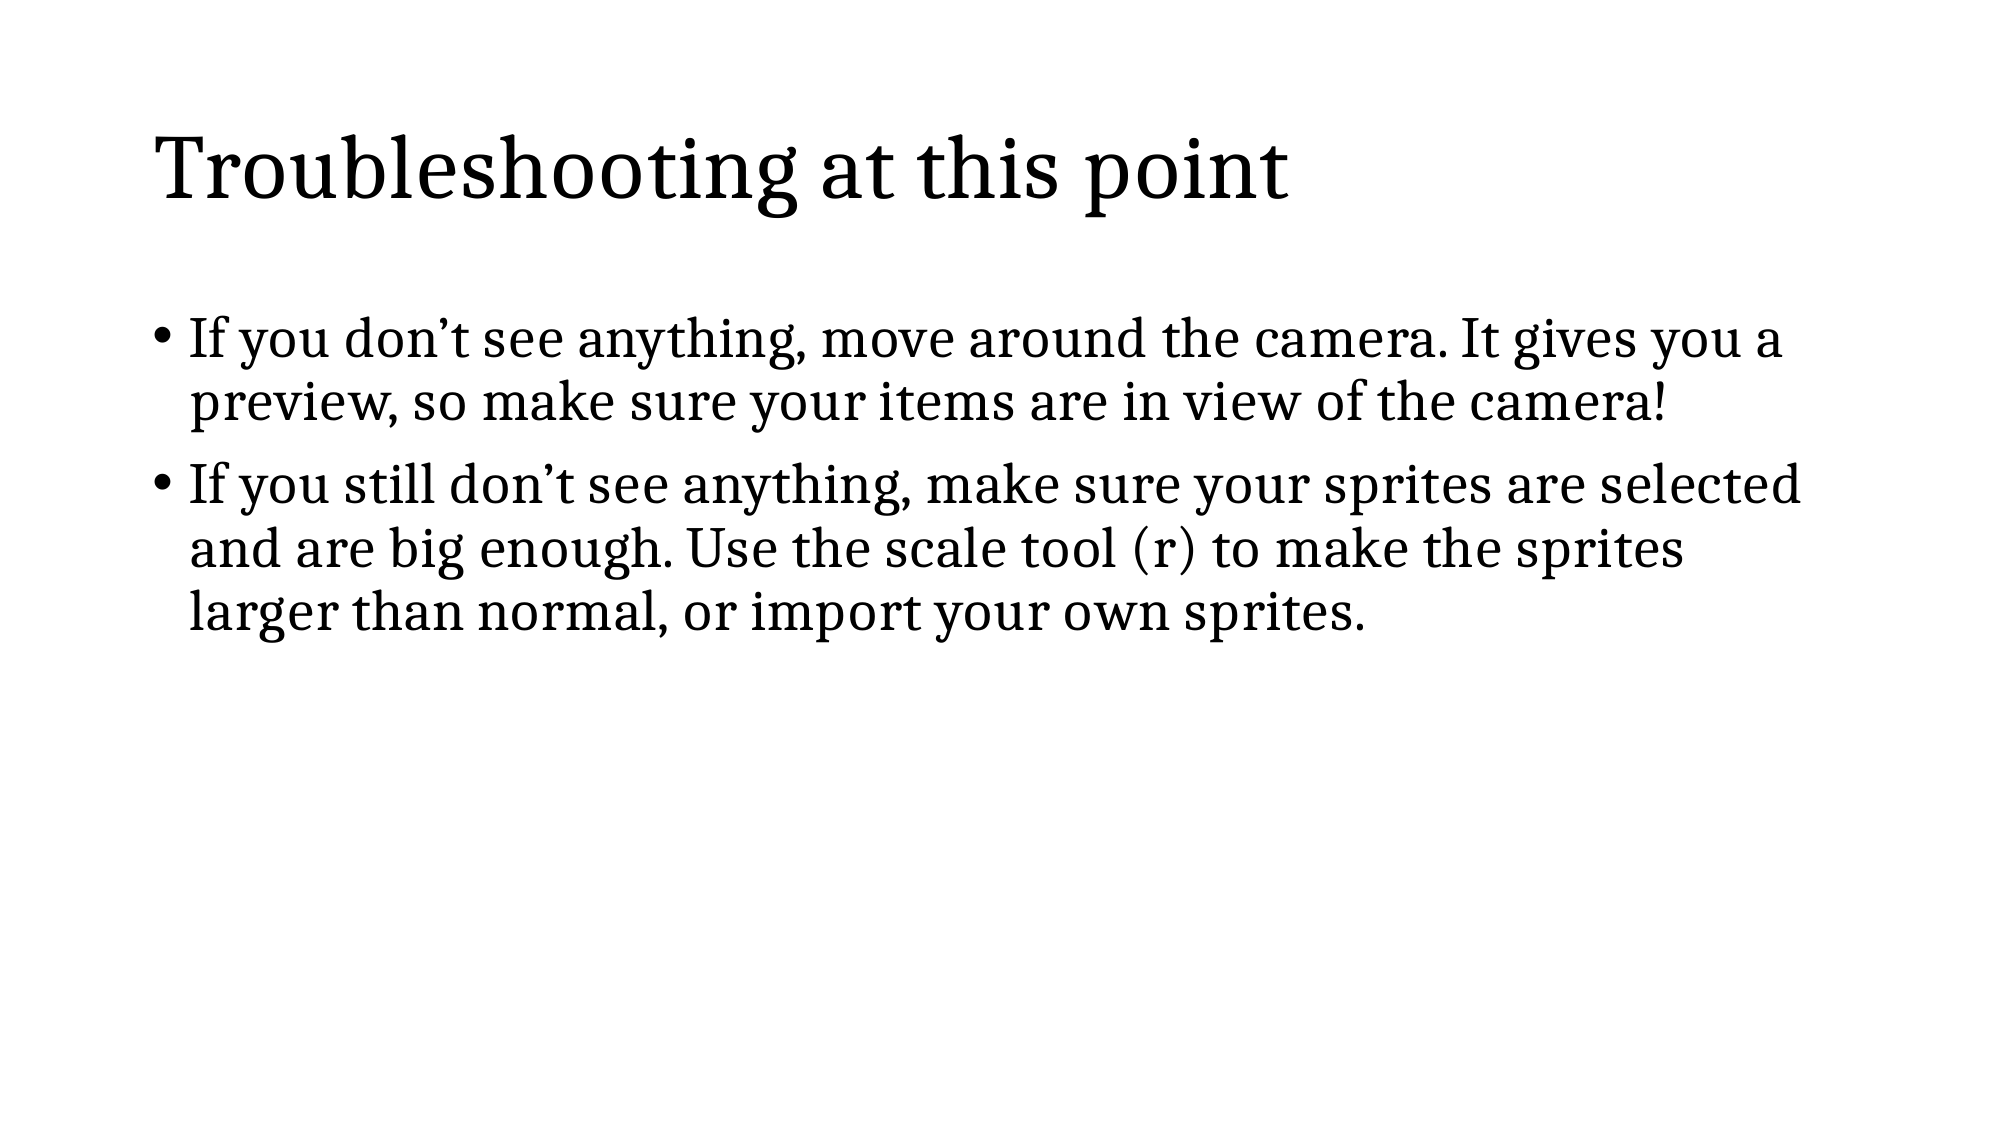

# Troubleshooting at this point
If you don’t see anything, move around the camera. It gives you a preview, so make sure your items are in view of the camera!
If you still don’t see anything, make sure your sprites are selected and are big enough. Use the scale tool (r) to make the sprites larger than normal, or import your own sprites.